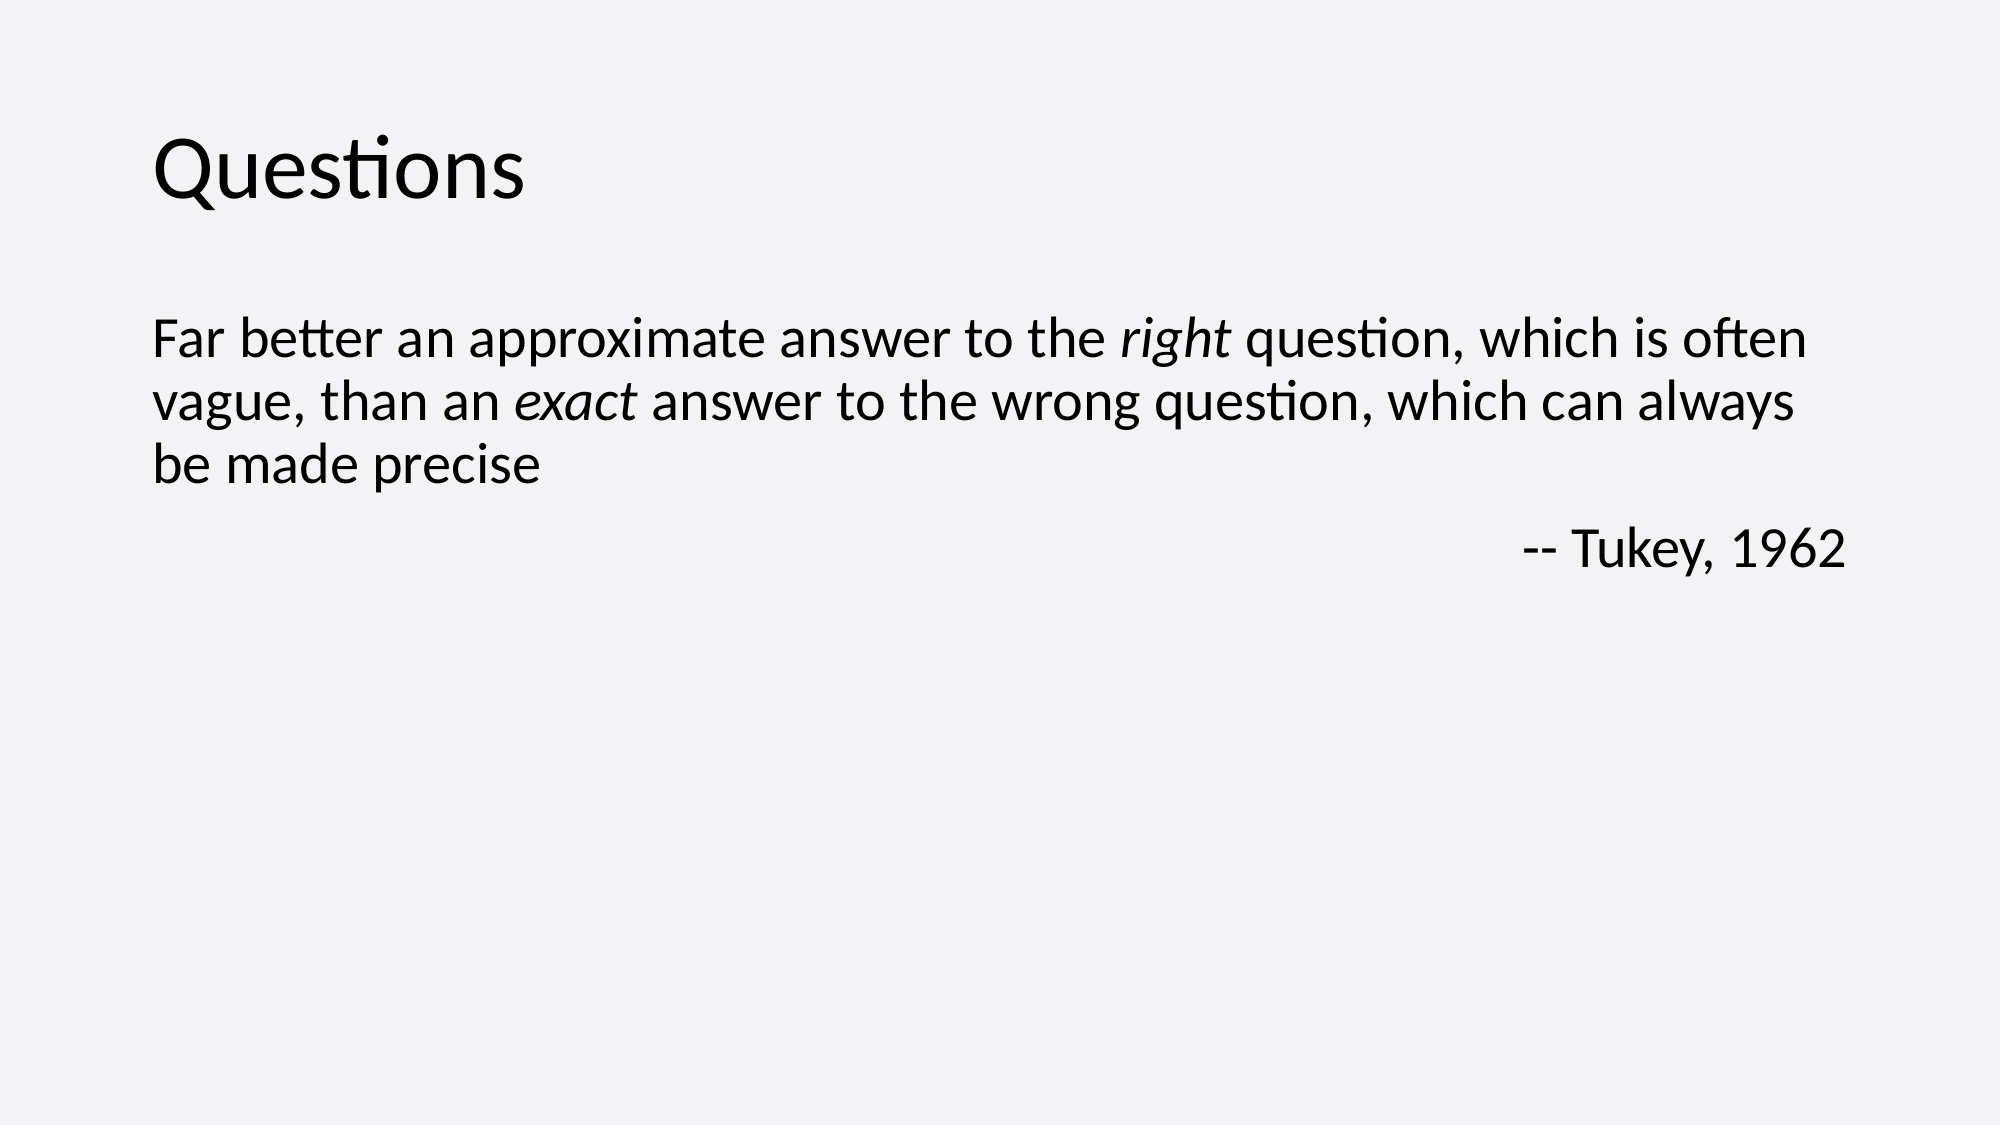

# Questions
Far better an approximate answer to the right question, which is often vague, than an exact answer to the wrong question, which can always be made precise
-- Tukey, 1962